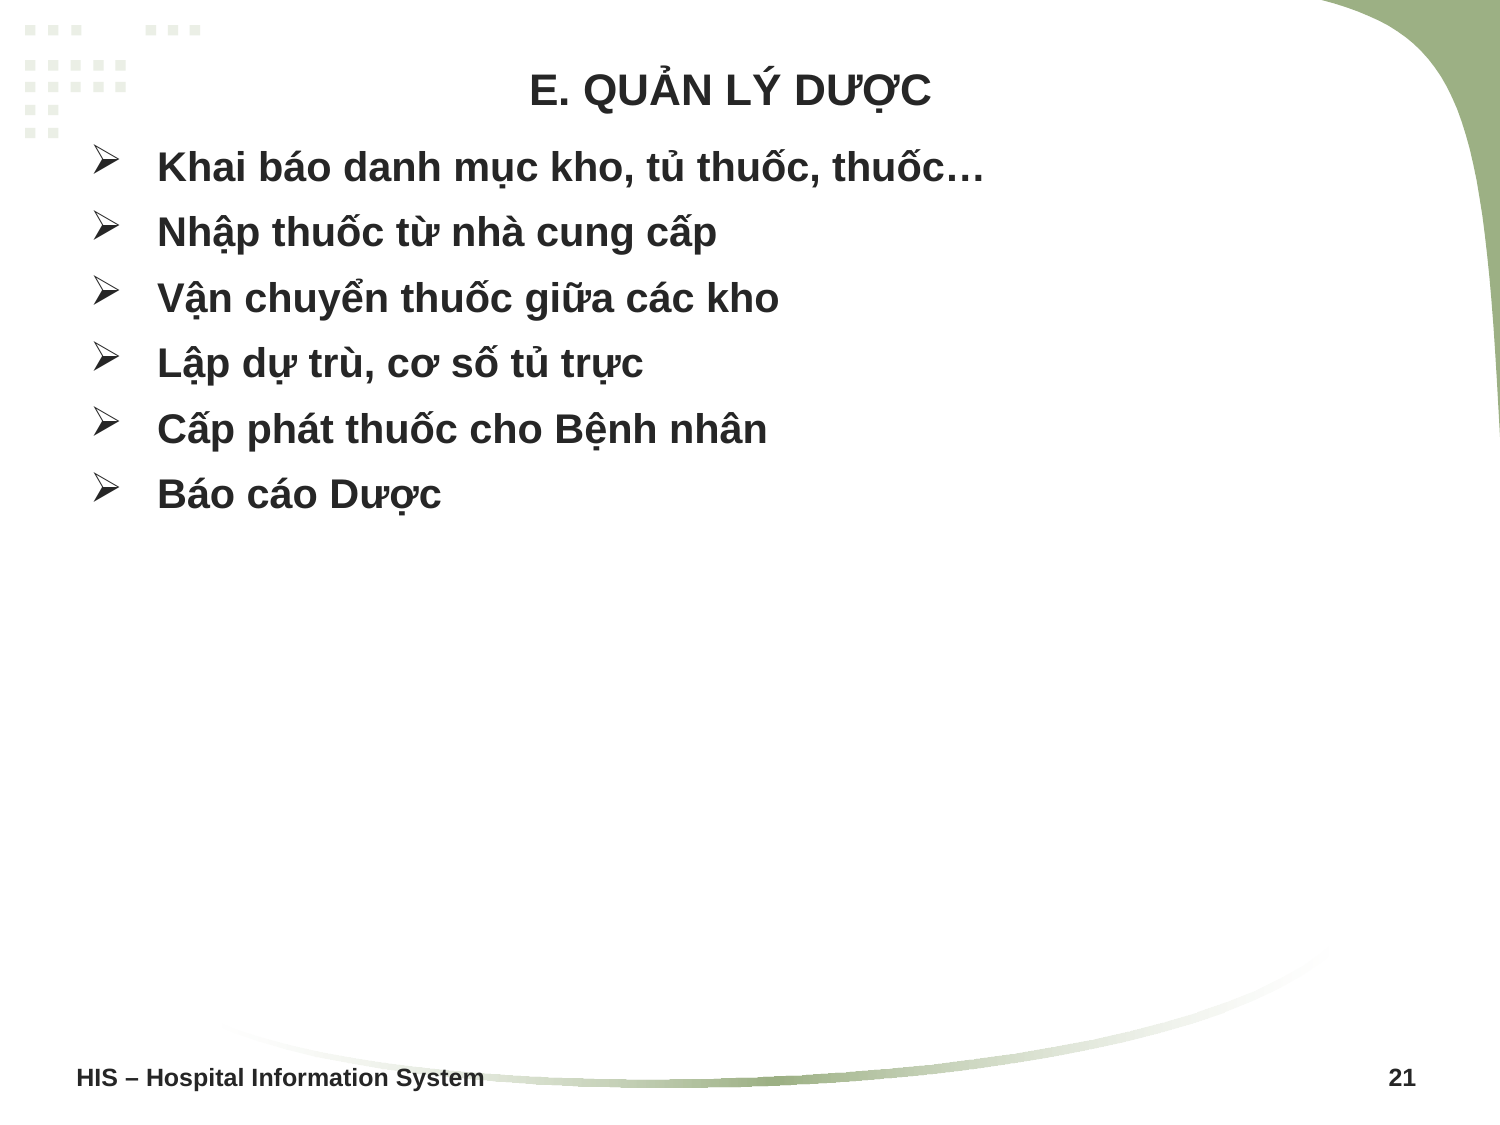

# E. QUẢN LÝ DƯỢC
Khai báo danh mục kho, tủ thuốc, thuốc…
Nhập thuốc từ nhà cung cấp
Vận chuyển thuốc giữa các kho
Lập dự trù, cơ số tủ trực
Cấp phát thuốc cho Bệnh nhân
Báo cáo Dược
HIS – Hospital Information System						                21